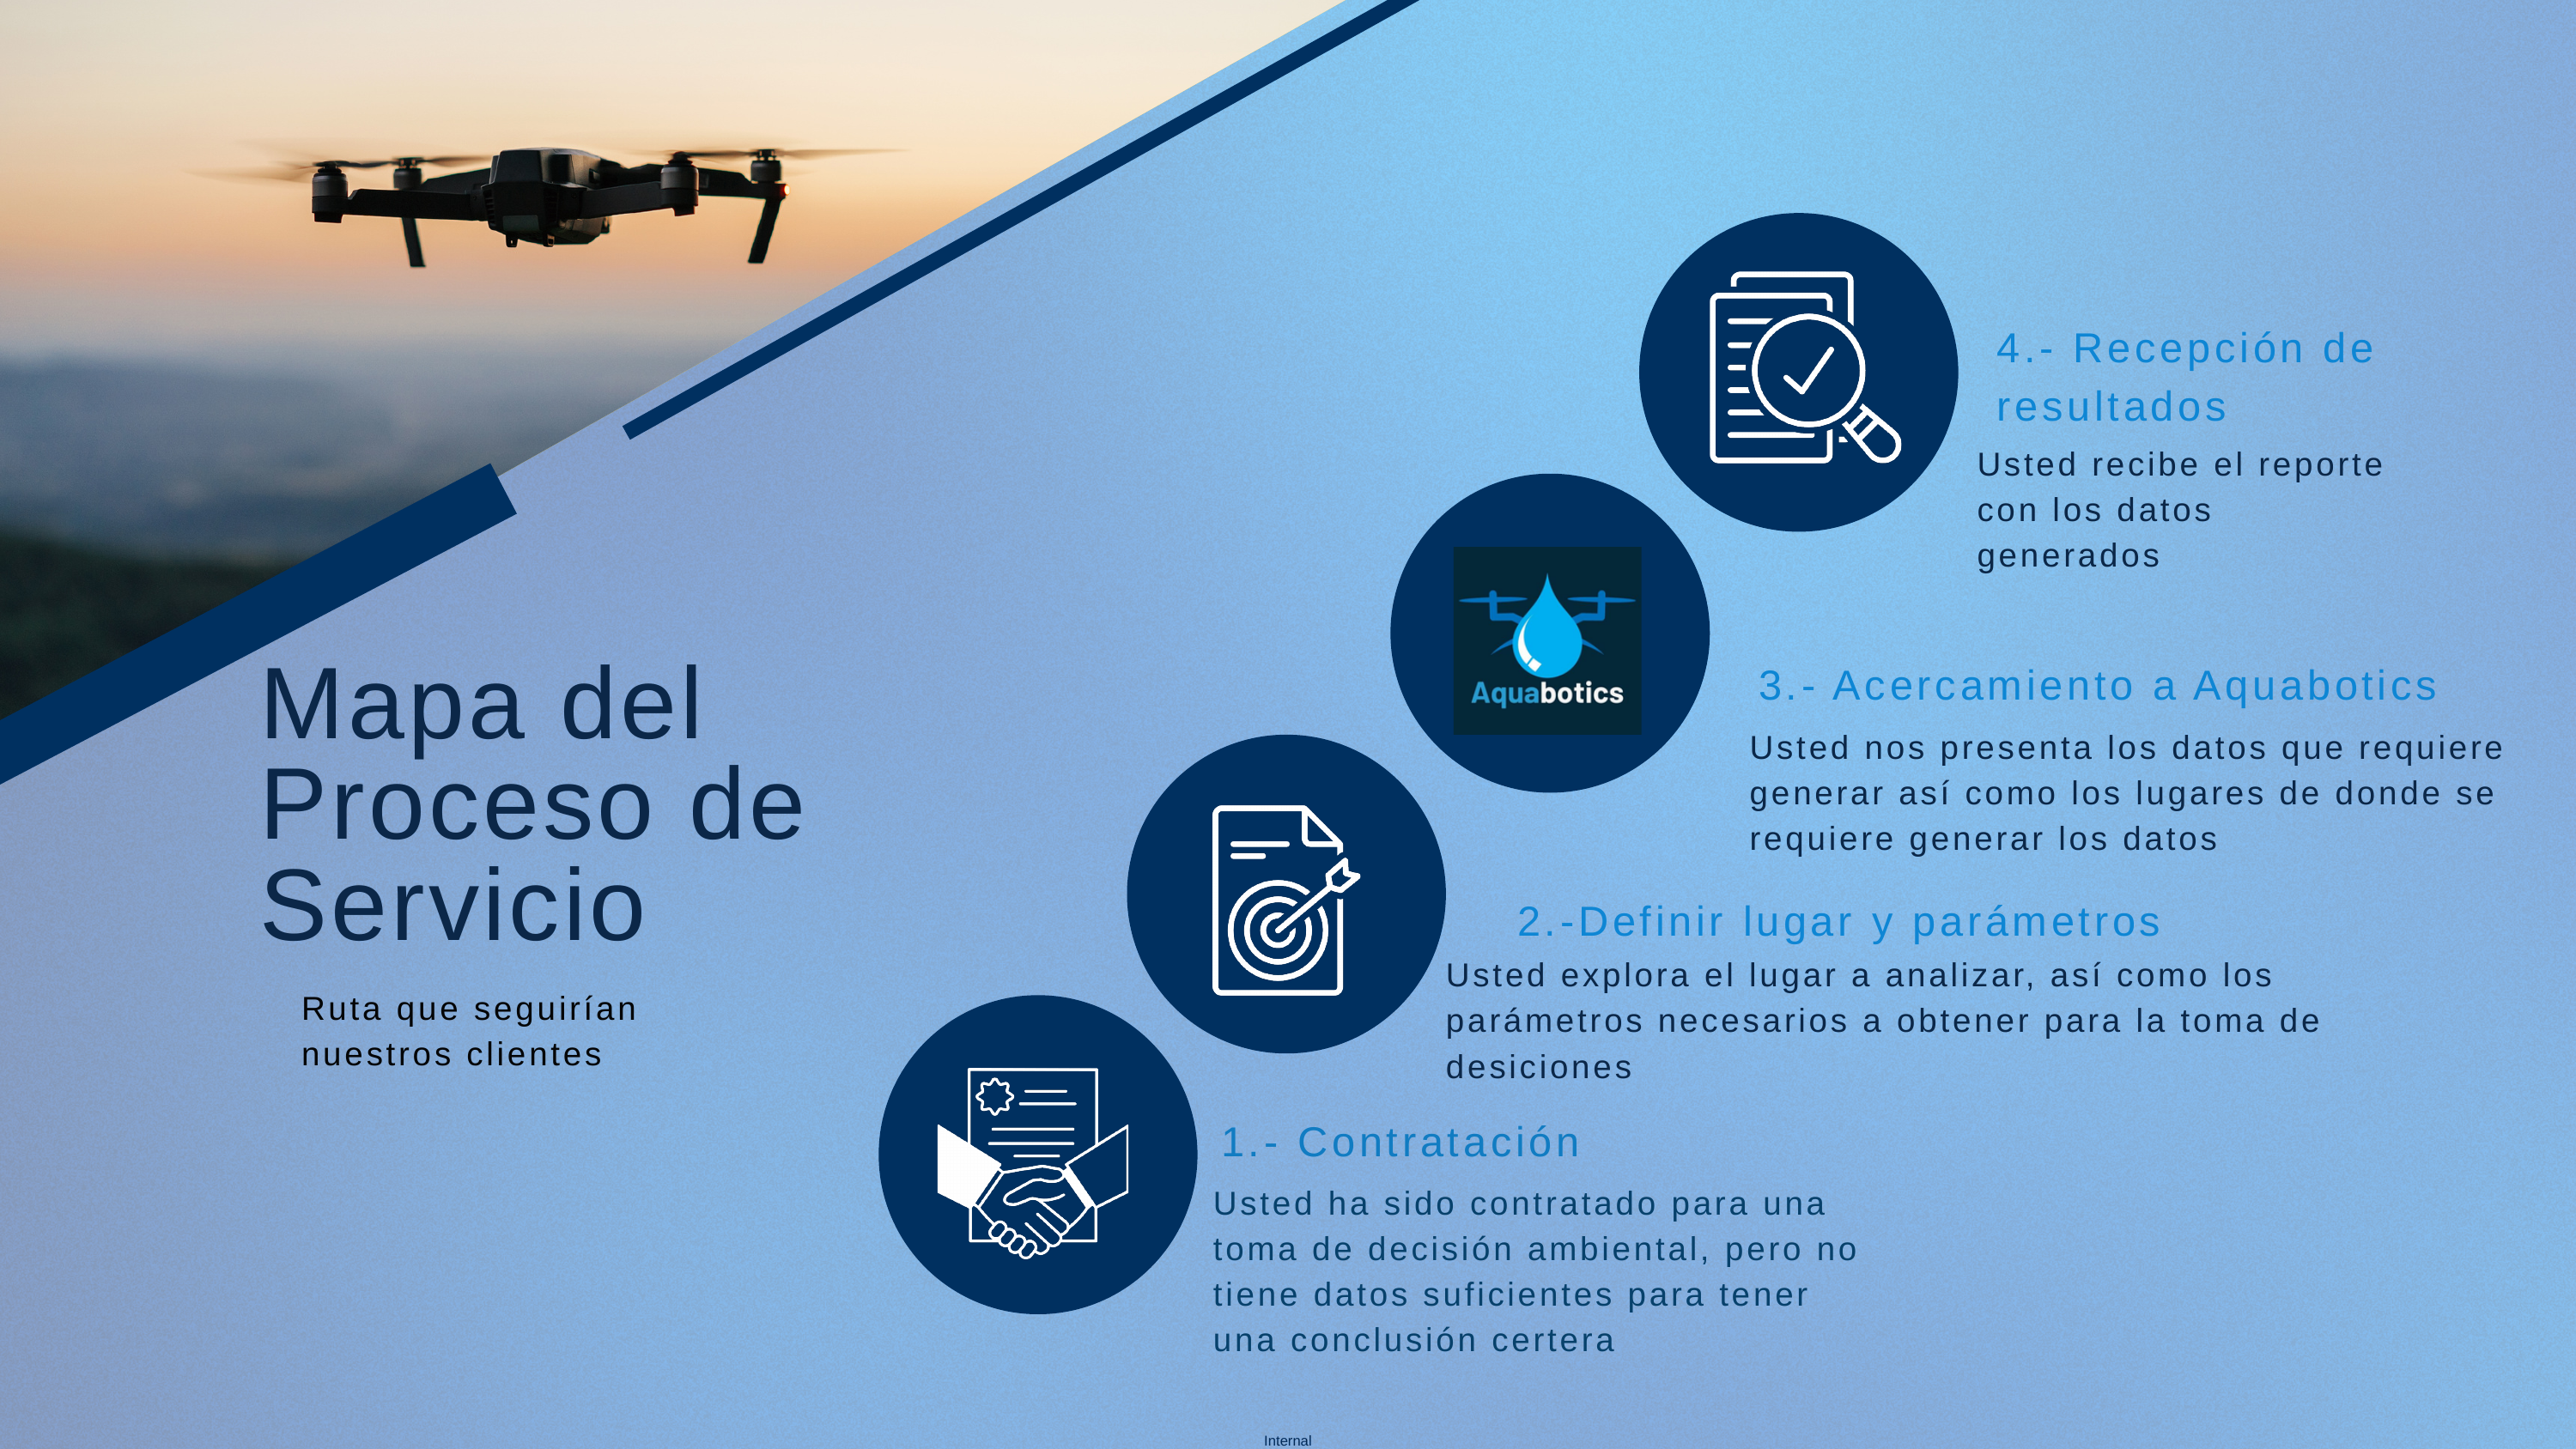

4.- Recepción de resultados
Usted recibe el reporte con los datos generados

3.- Acercamiento a Aquabotics
Mapa del Proceso de Servicio
Usted nos presenta los datos que requiere generar así como los lugares de donde se requiere generar los datos

2.-Definir lugar y parámetros
Usted explora el lugar a analizar, así como los parámetros necesarios a obtener para la toma de desiciones
Ruta que seguirían nuestros clientes

1.- Contratación
Usted ha sido contratado para una toma de decisión ambiental, pero no tiene datos suficientes para tener una conclusión certera